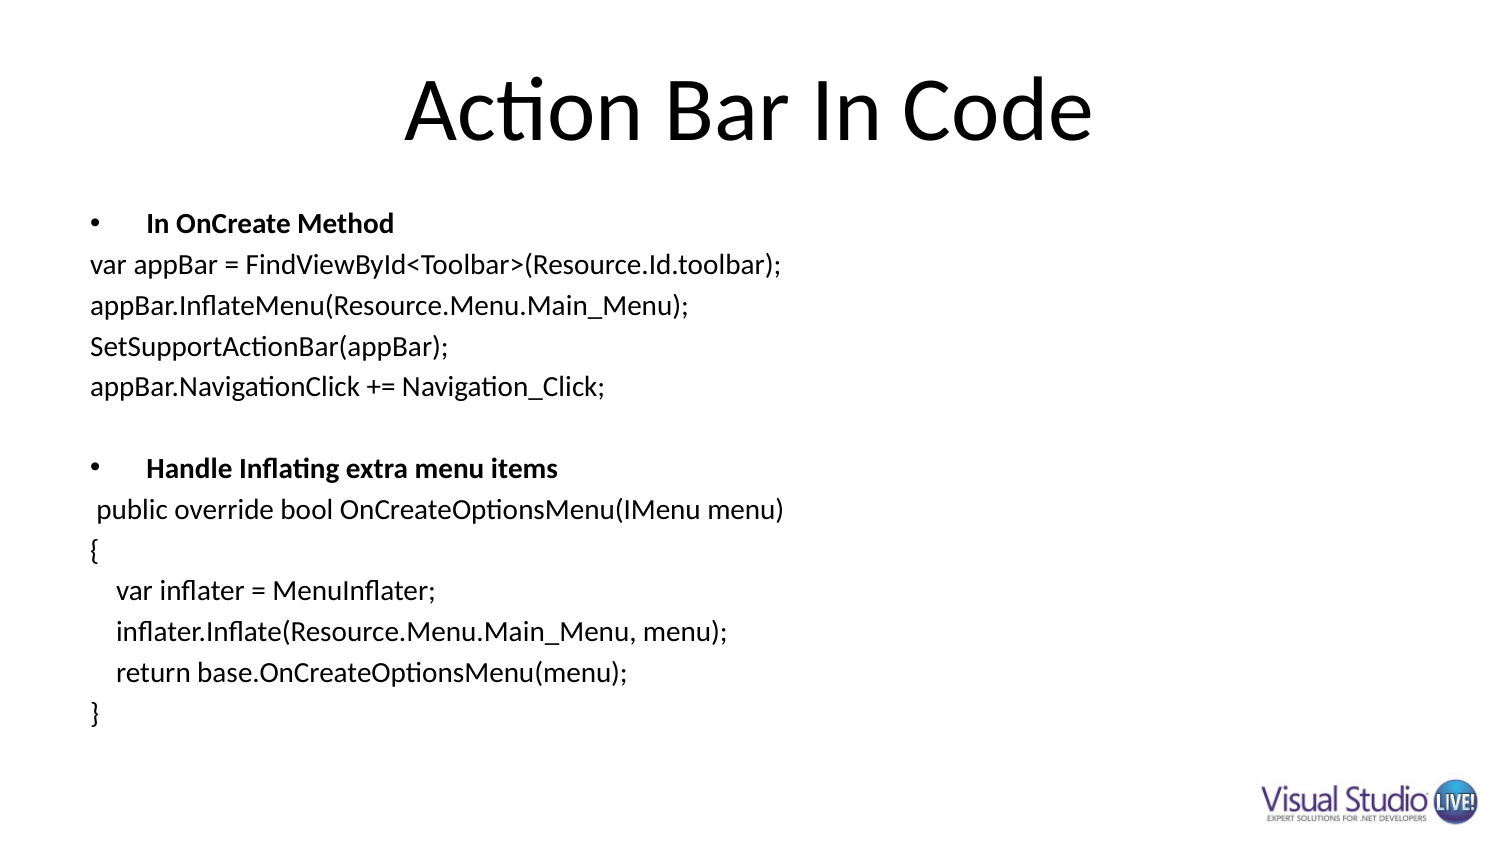

# Action Bar In Code
In OnCreate Method
var appBar = FindViewById<Toolbar>(Resource.Id.toolbar);
appBar.InflateMenu(Resource.Menu.Main_Menu);
SetSupportActionBar(appBar);
appBar.NavigationClick += Navigation_Click;

Handle Inflating extra menu items
 public override bool OnCreateOptionsMenu(IMenu menu)
{
    var inflater = MenuInflater;
    inflater.Inflate(Resource.Menu.Main_Menu, menu);
    return base.OnCreateOptionsMenu(menu);
}